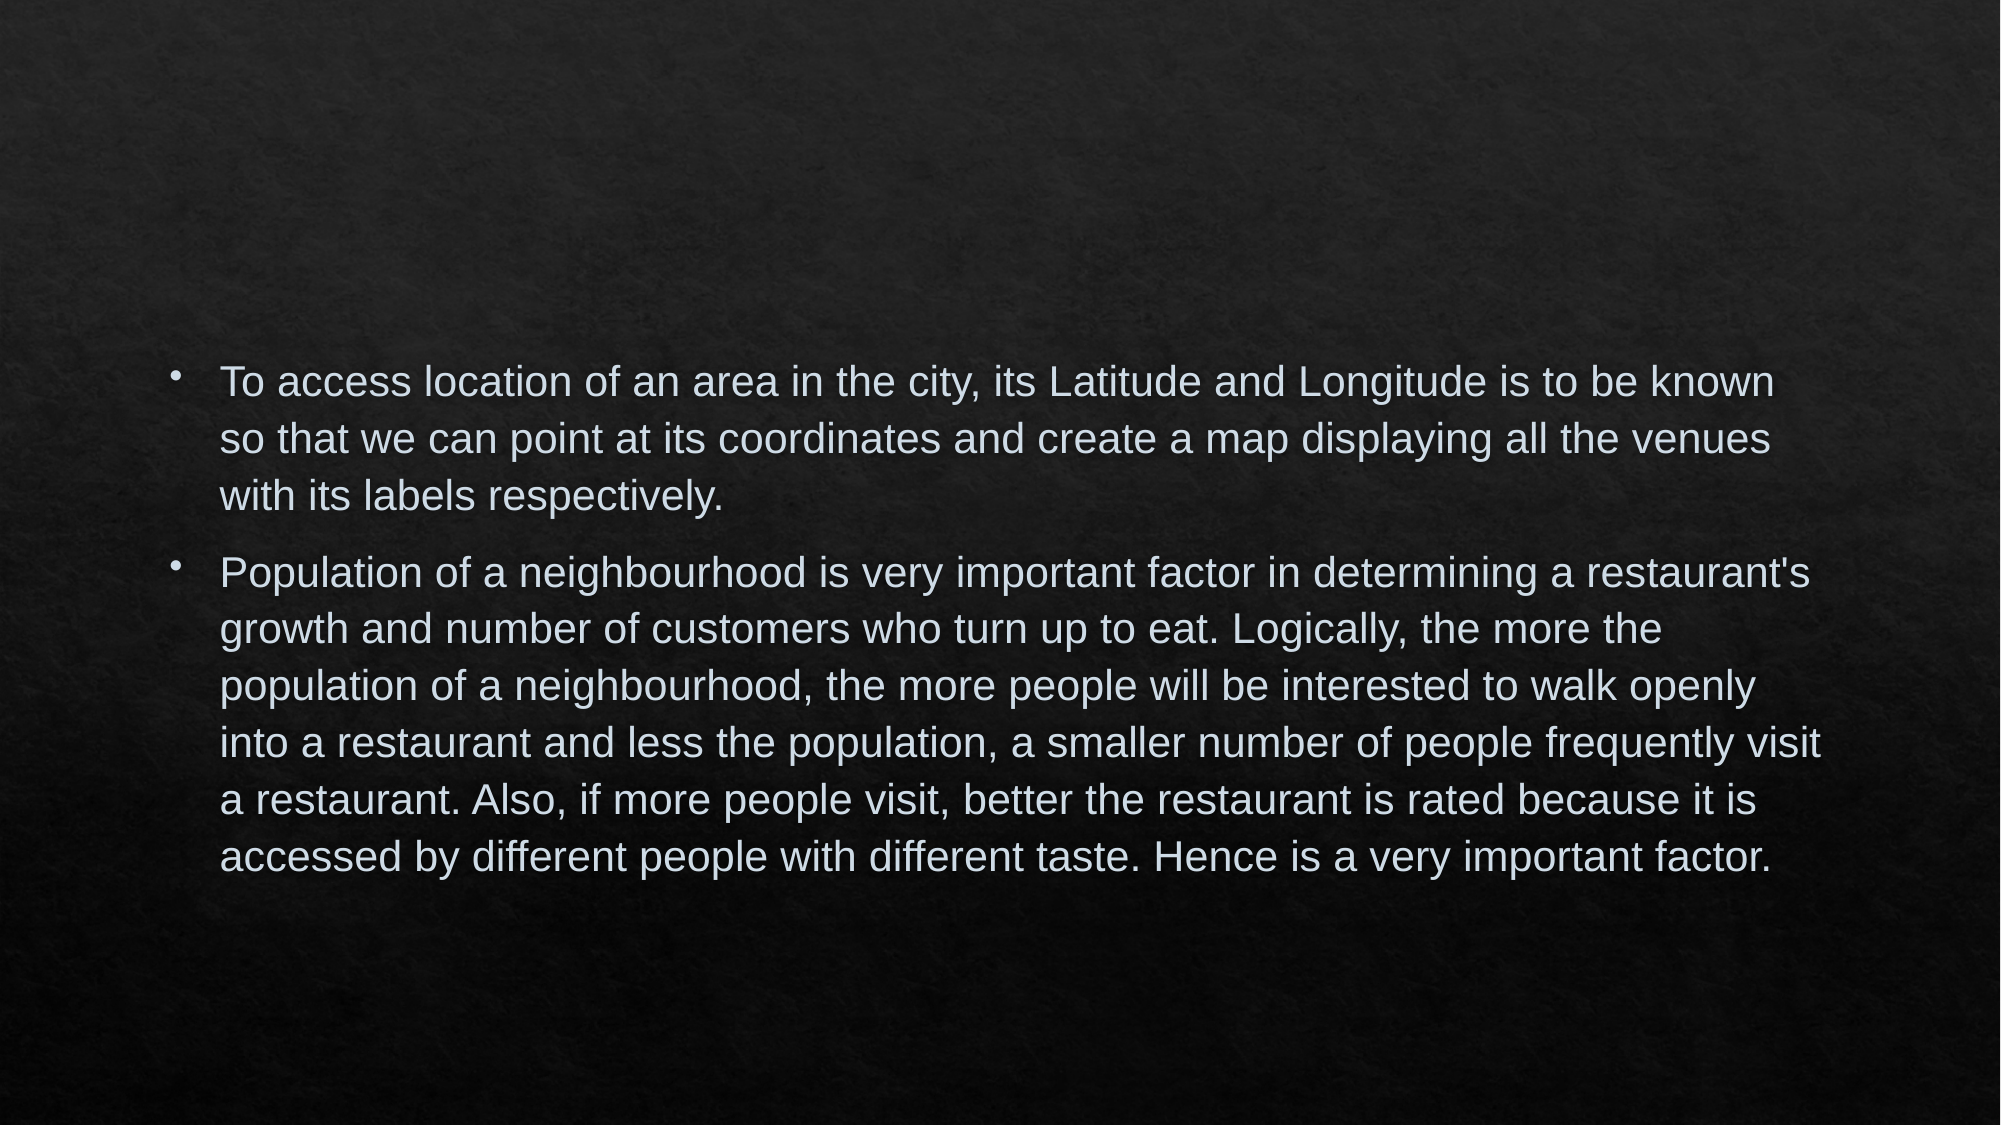

#
To access location of an area in the city, its Latitude and Longitude is to be known so that we can point at its coordinates and create a map displaying all the venues with its labels respectively.
Population of a neighbourhood is very important factor in determining a restaurant's growth and number of customers who turn up to eat. Logically, the more the population of a neighbourhood, the more people will be interested to walk openly into a restaurant and less the population, a smaller number of people frequently visit a restaurant. Also, if more people visit, better the restaurant is rated because it is accessed by different people with different taste. Hence is a very important factor.